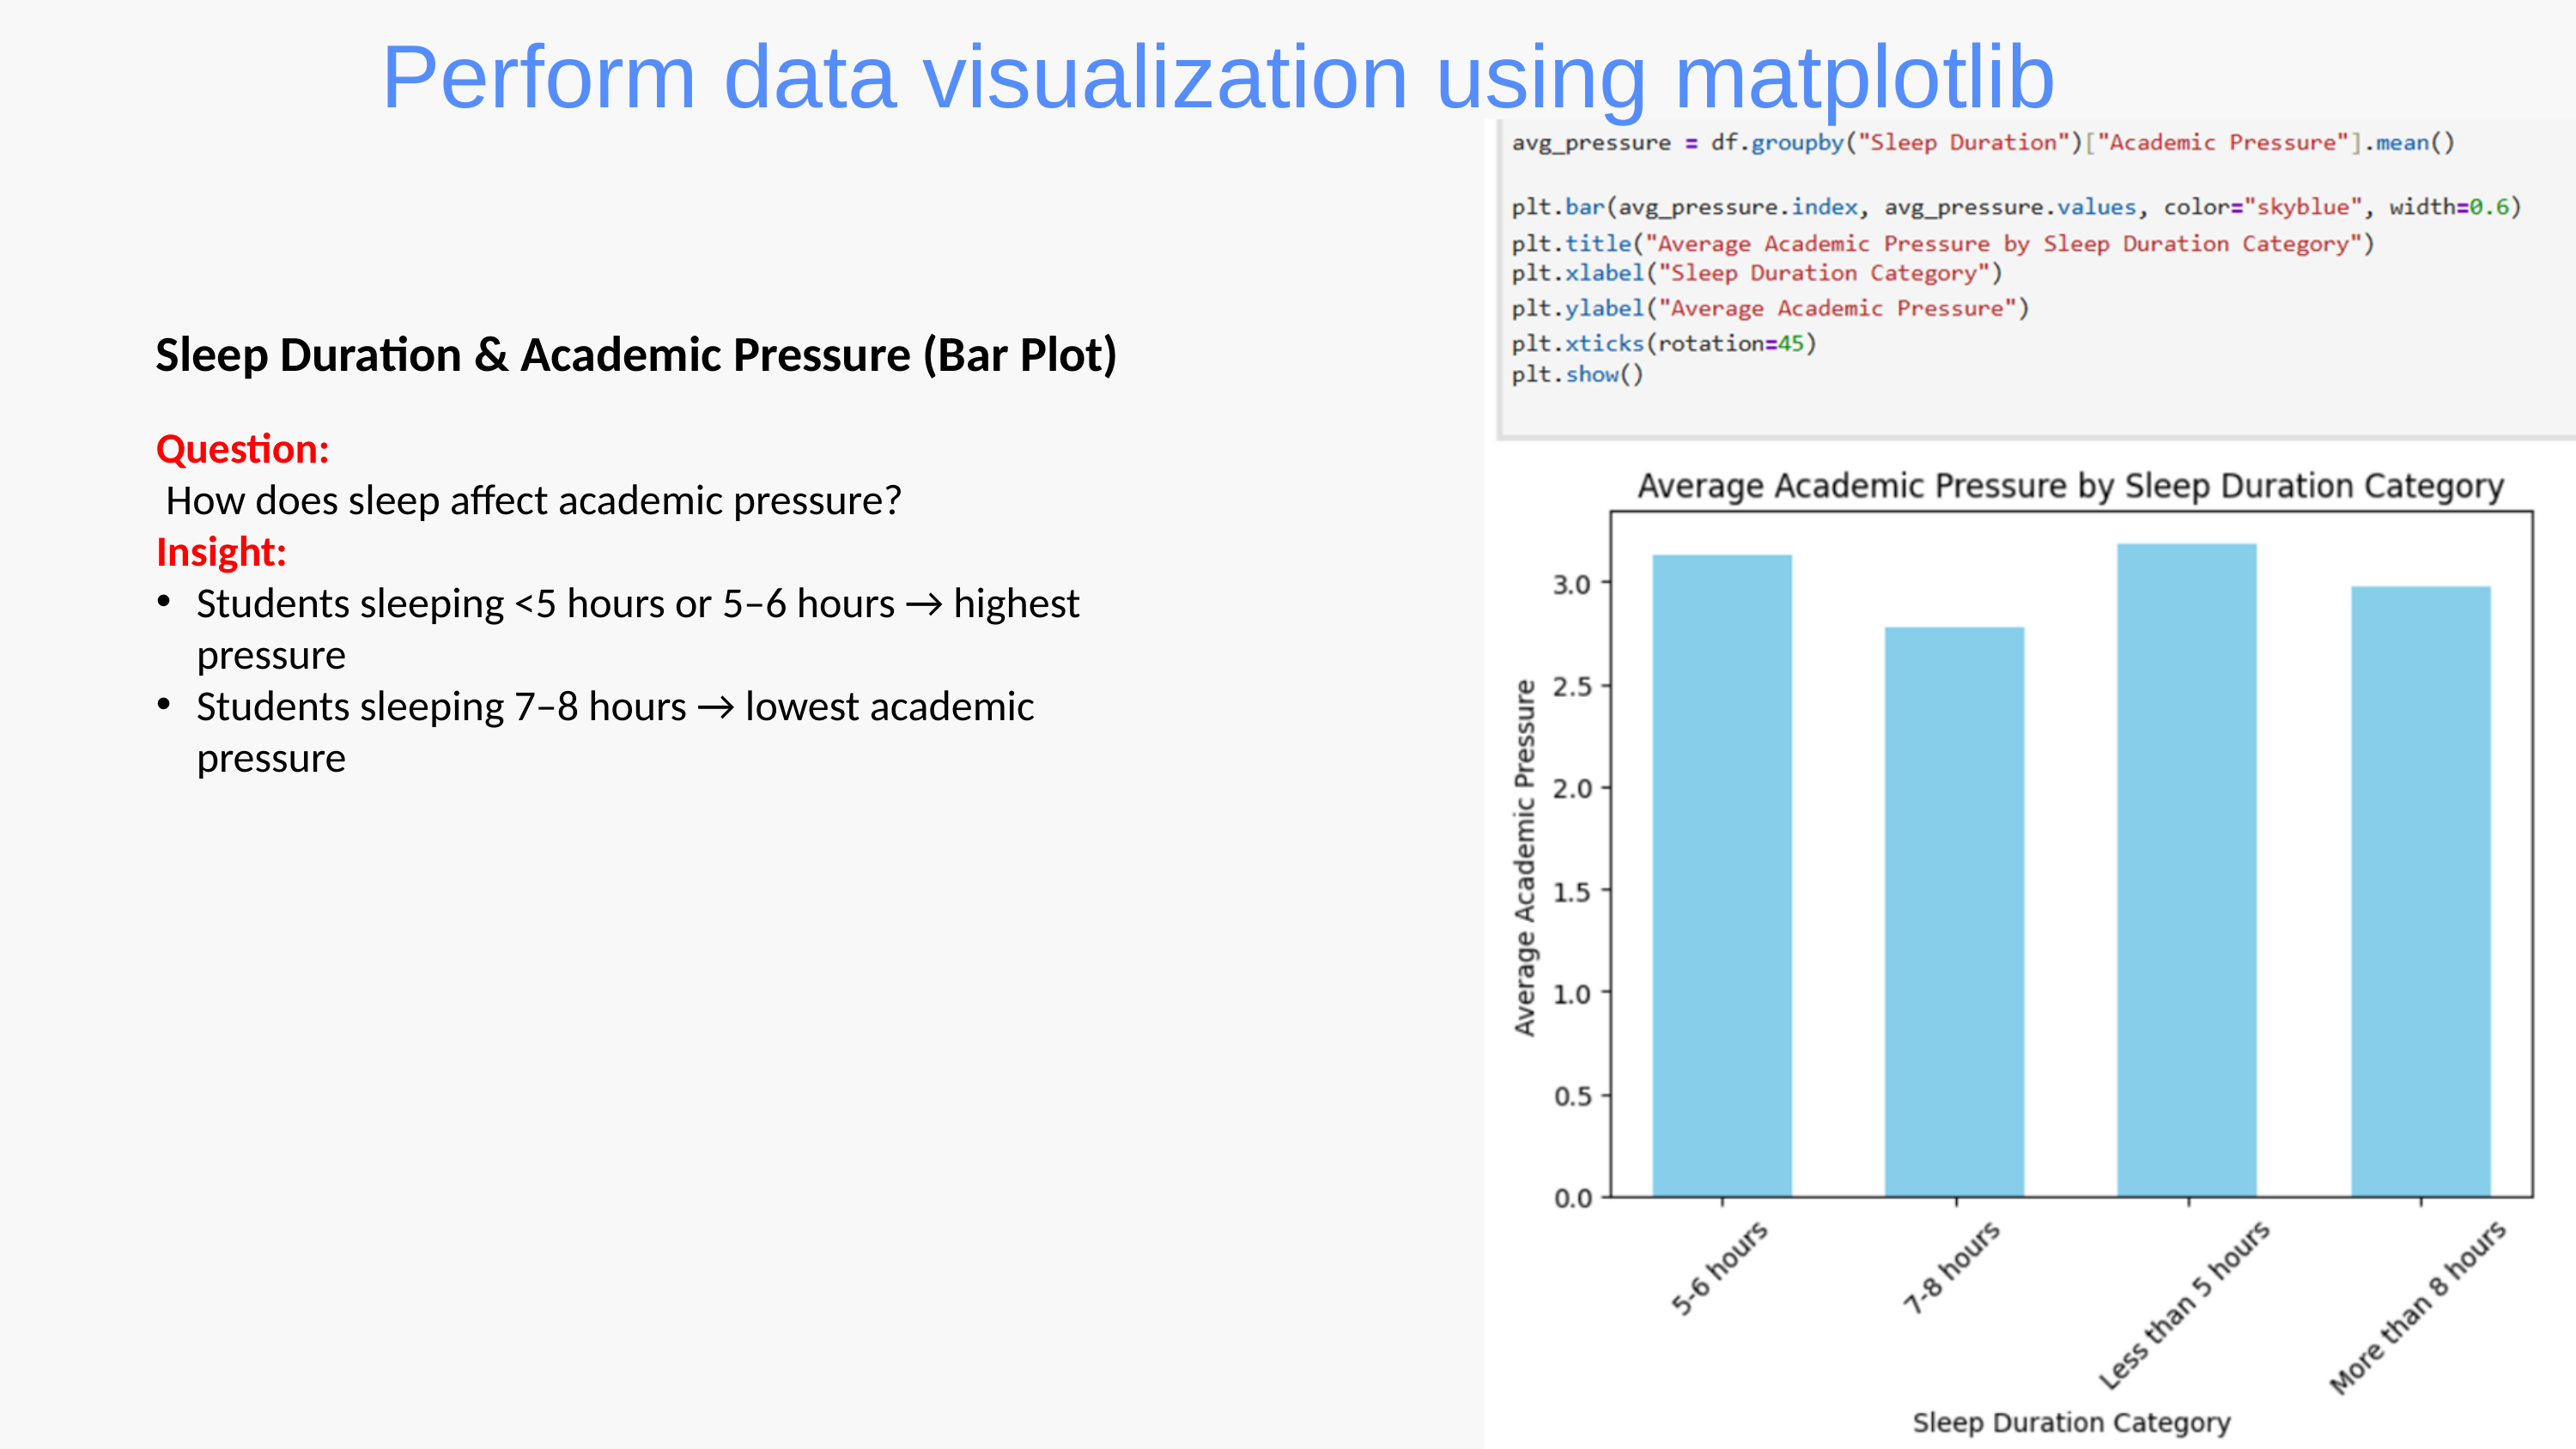

Perform data visualization using matplotlib

Sleep Duration & Academic Pressure (Bar Plot)

Question:
 How does sleep affect academic pressure?
Insight:
Students sleeping <5 hours or 5–6 hours → highest pressure
Students sleeping 7–8 hours → lowest academic pressure